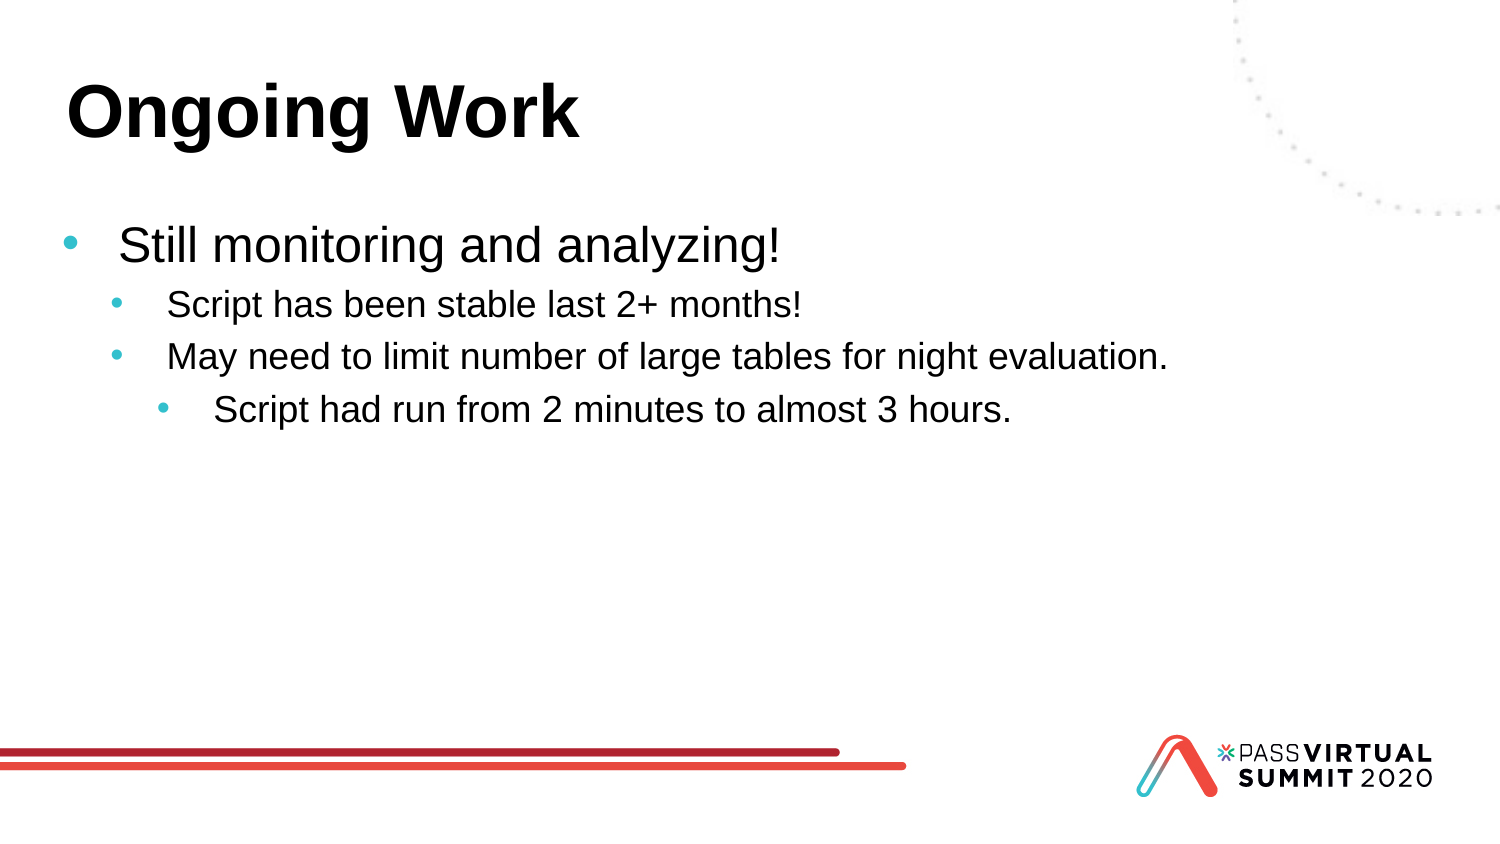

# Ongoing Work
Still monitoring and analyzing!
Script has been stable last 2+ months!
May need to limit number of large tables for night evaluation.
Script had run from 2 minutes to almost 3 hours.